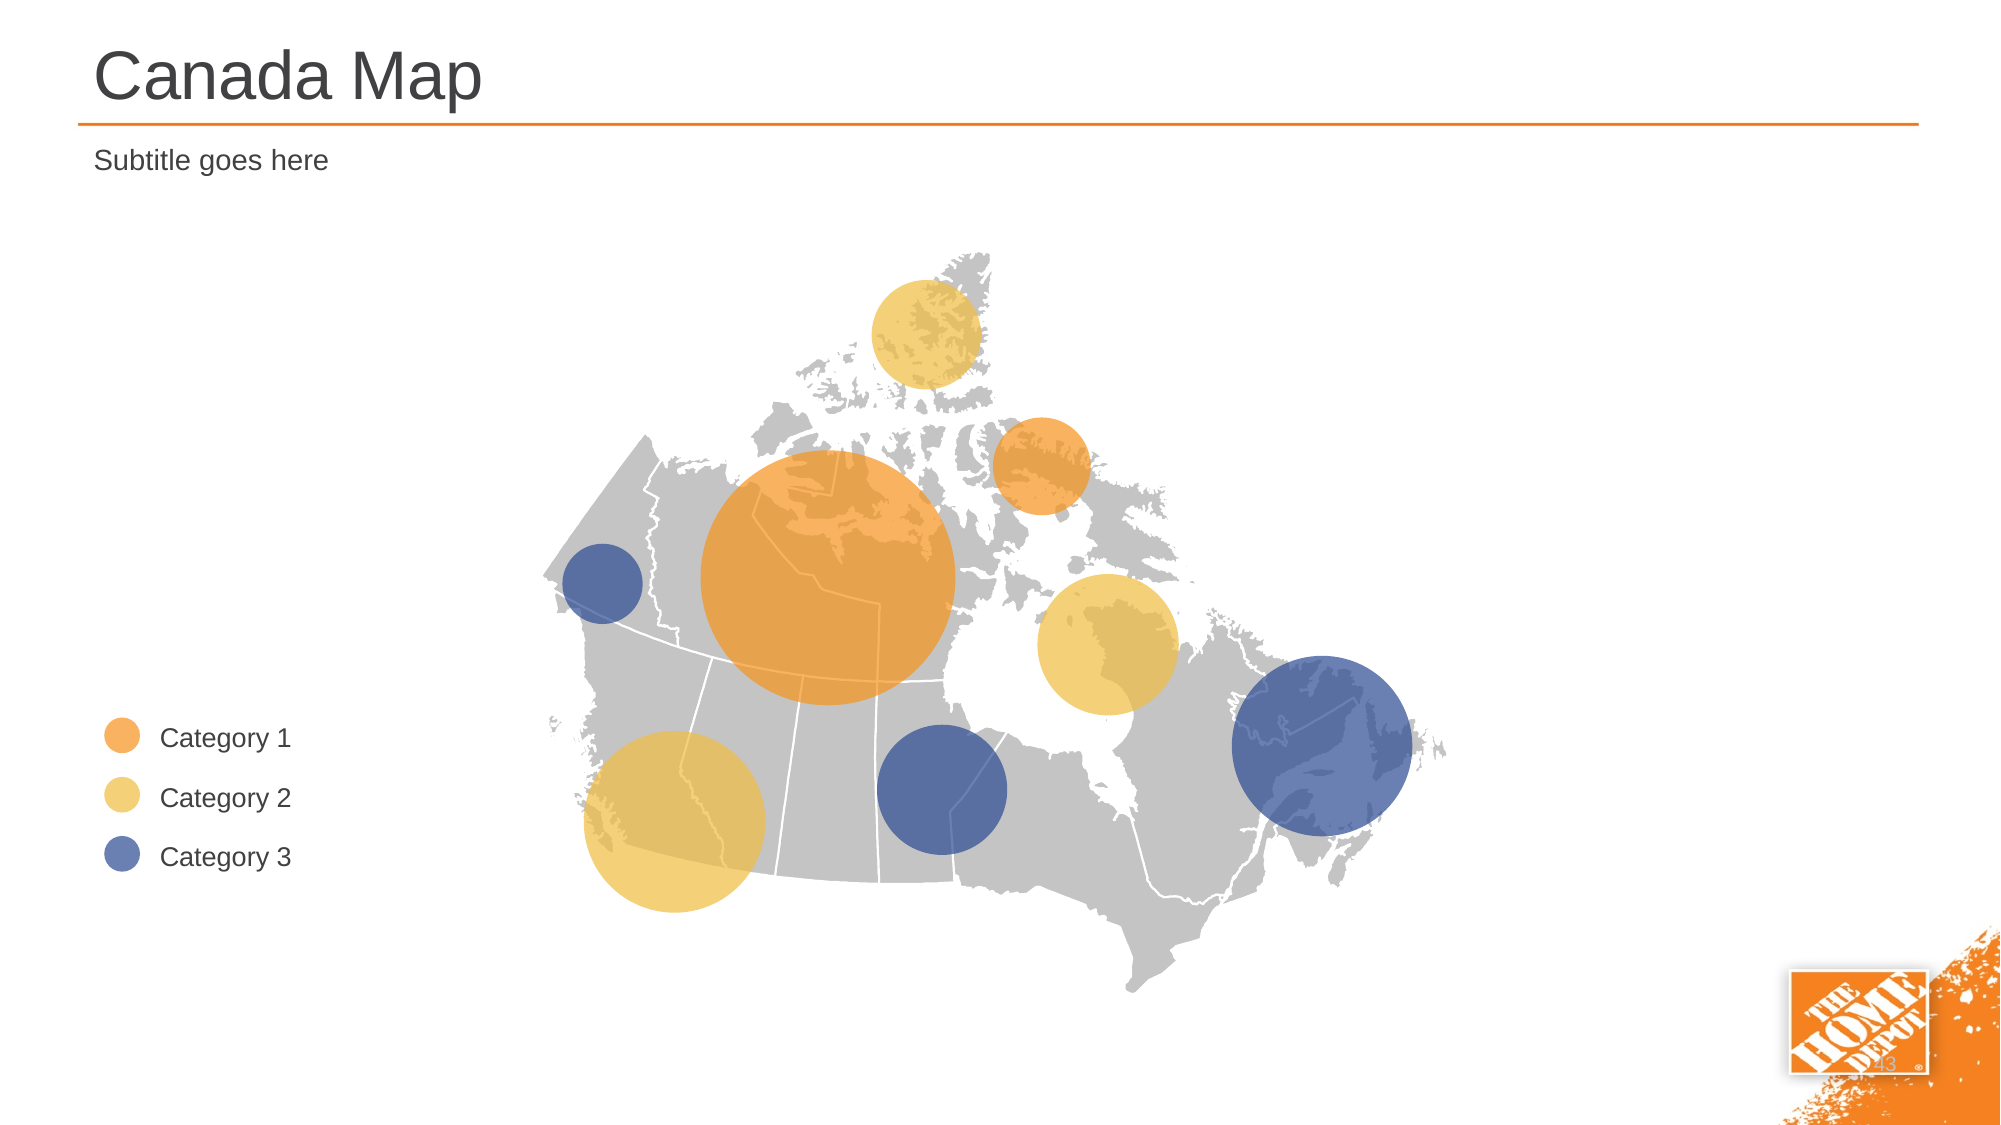

# Canada Map
Subtitle goes here

Category 1

Category 2

Category 3

43